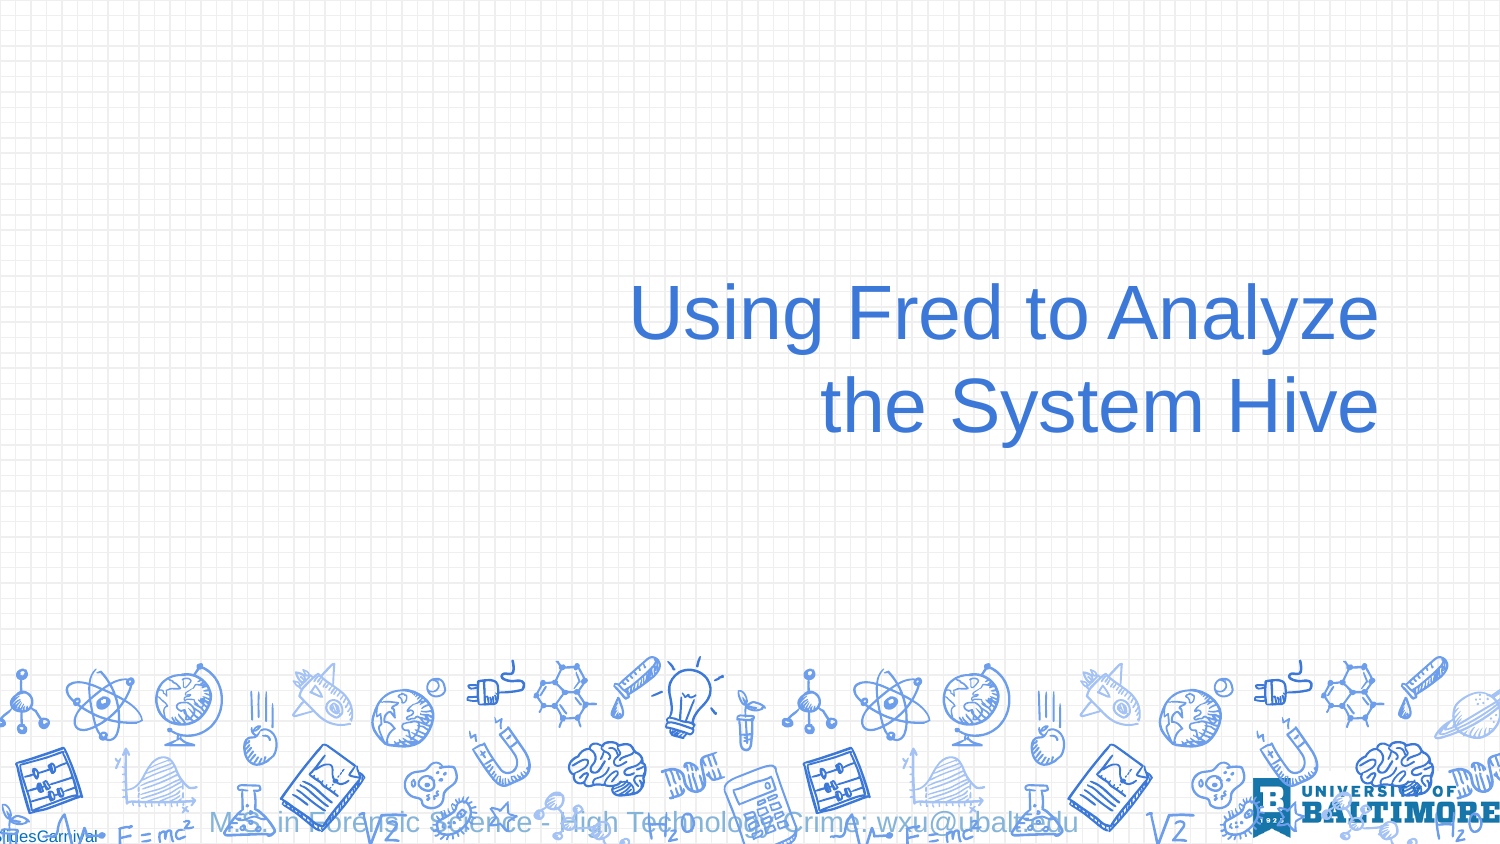

# Using Fred to Analyze the System Hive